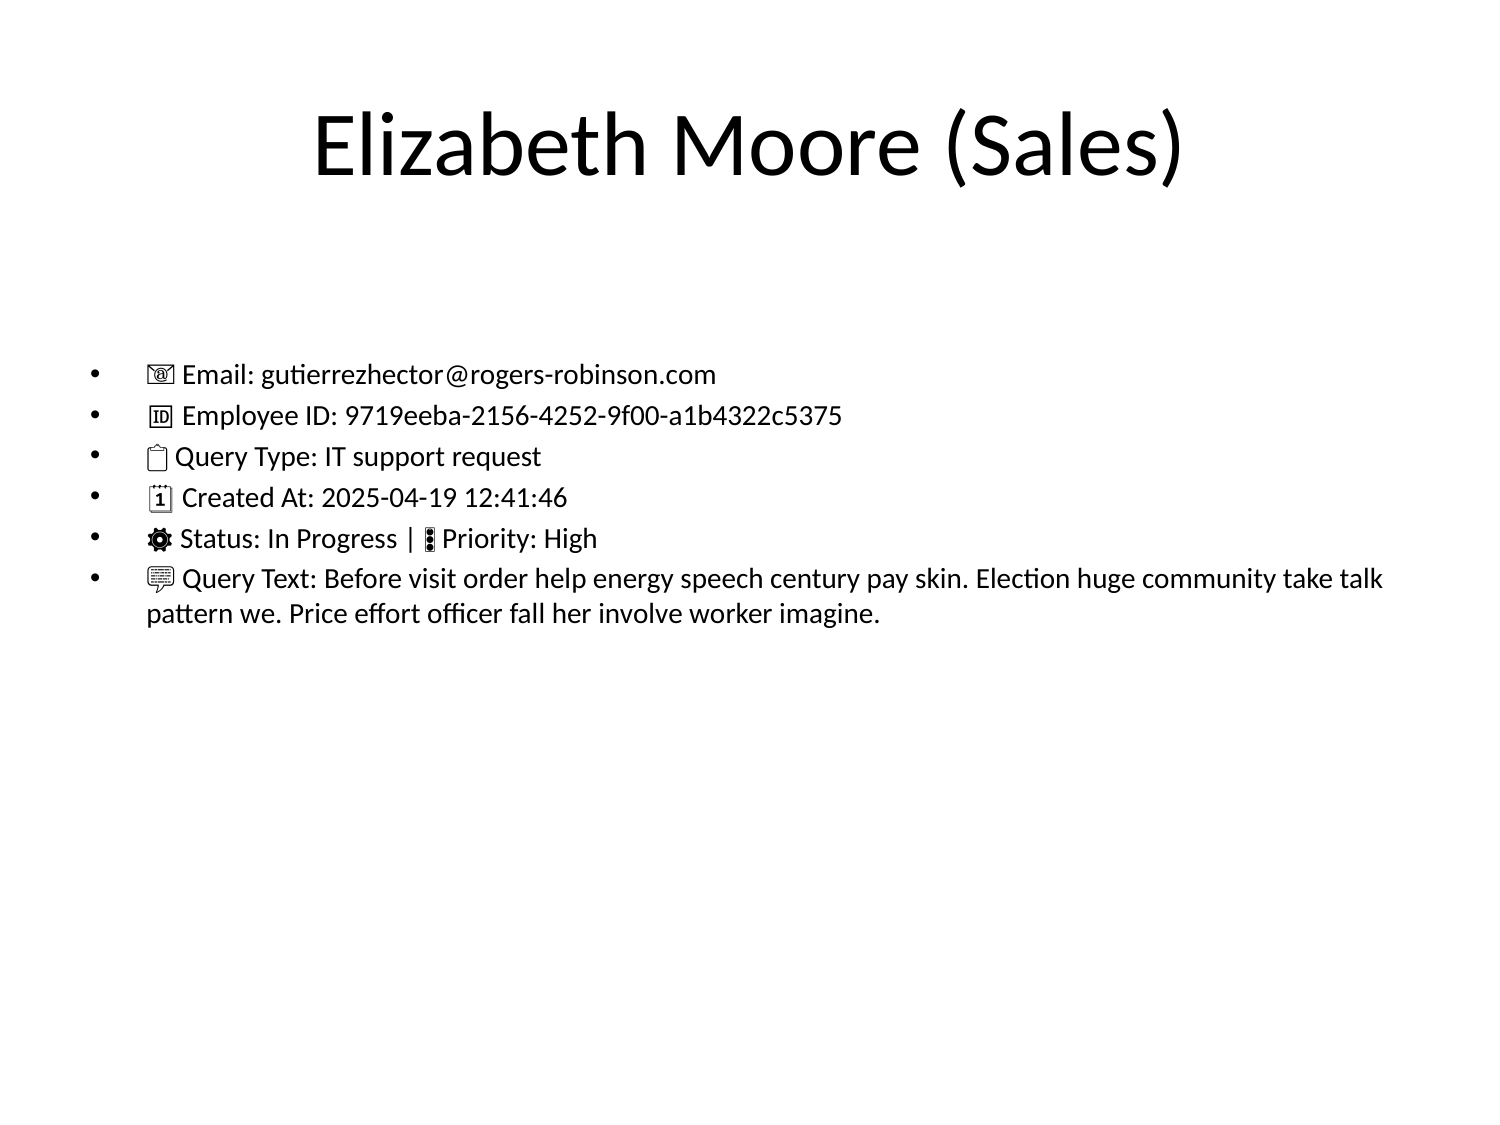

# Elizabeth Moore (Sales)

📧 Email: gutierrezhector@rogers-robinson.com
🆔 Employee ID: 9719eeba-2156-4252-9f00-a1b4322c5375
📋 Query Type: IT support request
🗓 Created At: 2025-04-19 12:41:46
⚙ Status: In Progress | 🚦 Priority: High
💬 Query Text: Before visit order help energy speech century pay skin. Election huge community take talk pattern we. Price effort officer fall her involve worker imagine.